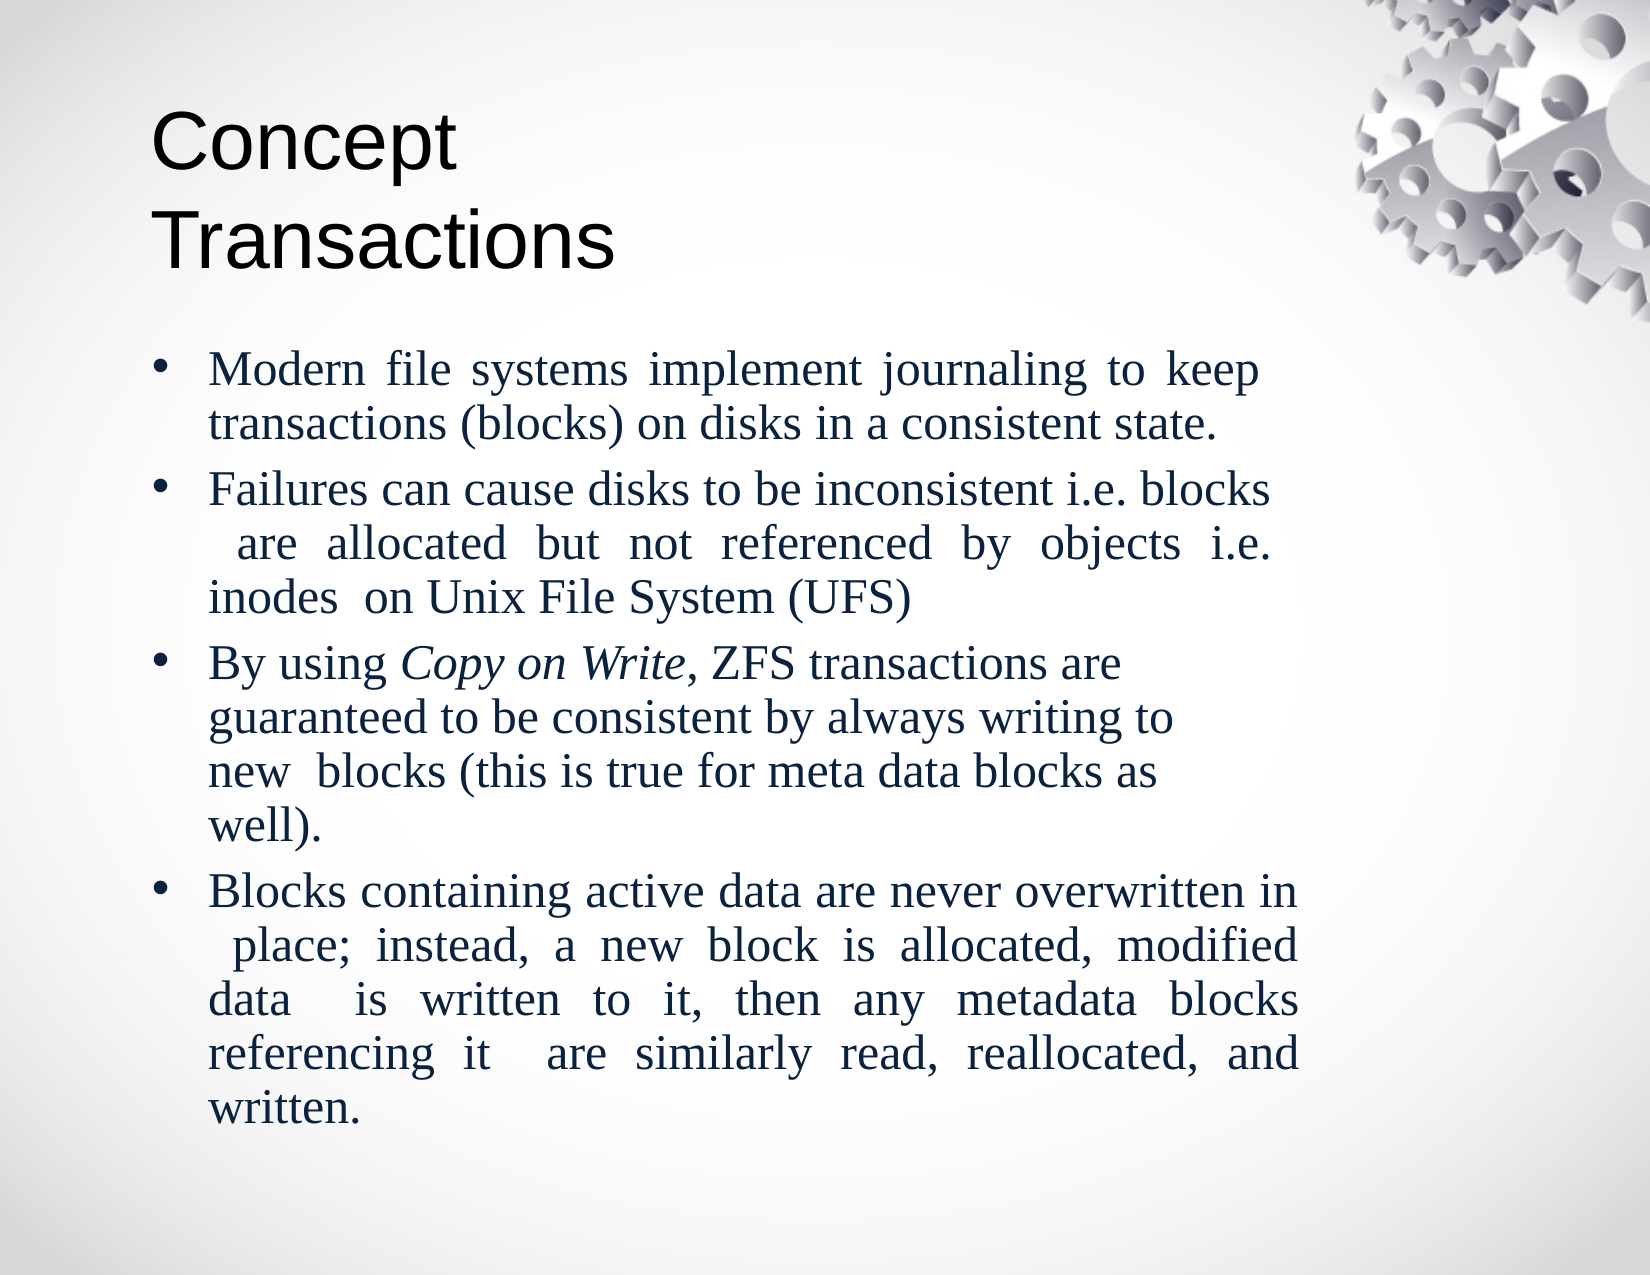

# Concept Transactions
Modern file systems implement journaling to keep  transactions (blocks) on disks in a consistent state.
Failures can cause disks to be inconsistent i.e. blocks  are allocated but not referenced by objects i.e. inodes  on Unix File System (UFS)
By using Copy on Write, ZFS transactions are  guaranteed to be consistent by always writing to new  blocks (this is true for meta data blocks as well).
Blocks containing active data are never overwritten in  place; instead, a new block is allocated, modified data  is written to it, then any metadata blocks referencing it  are similarly read, reallocated, and written.